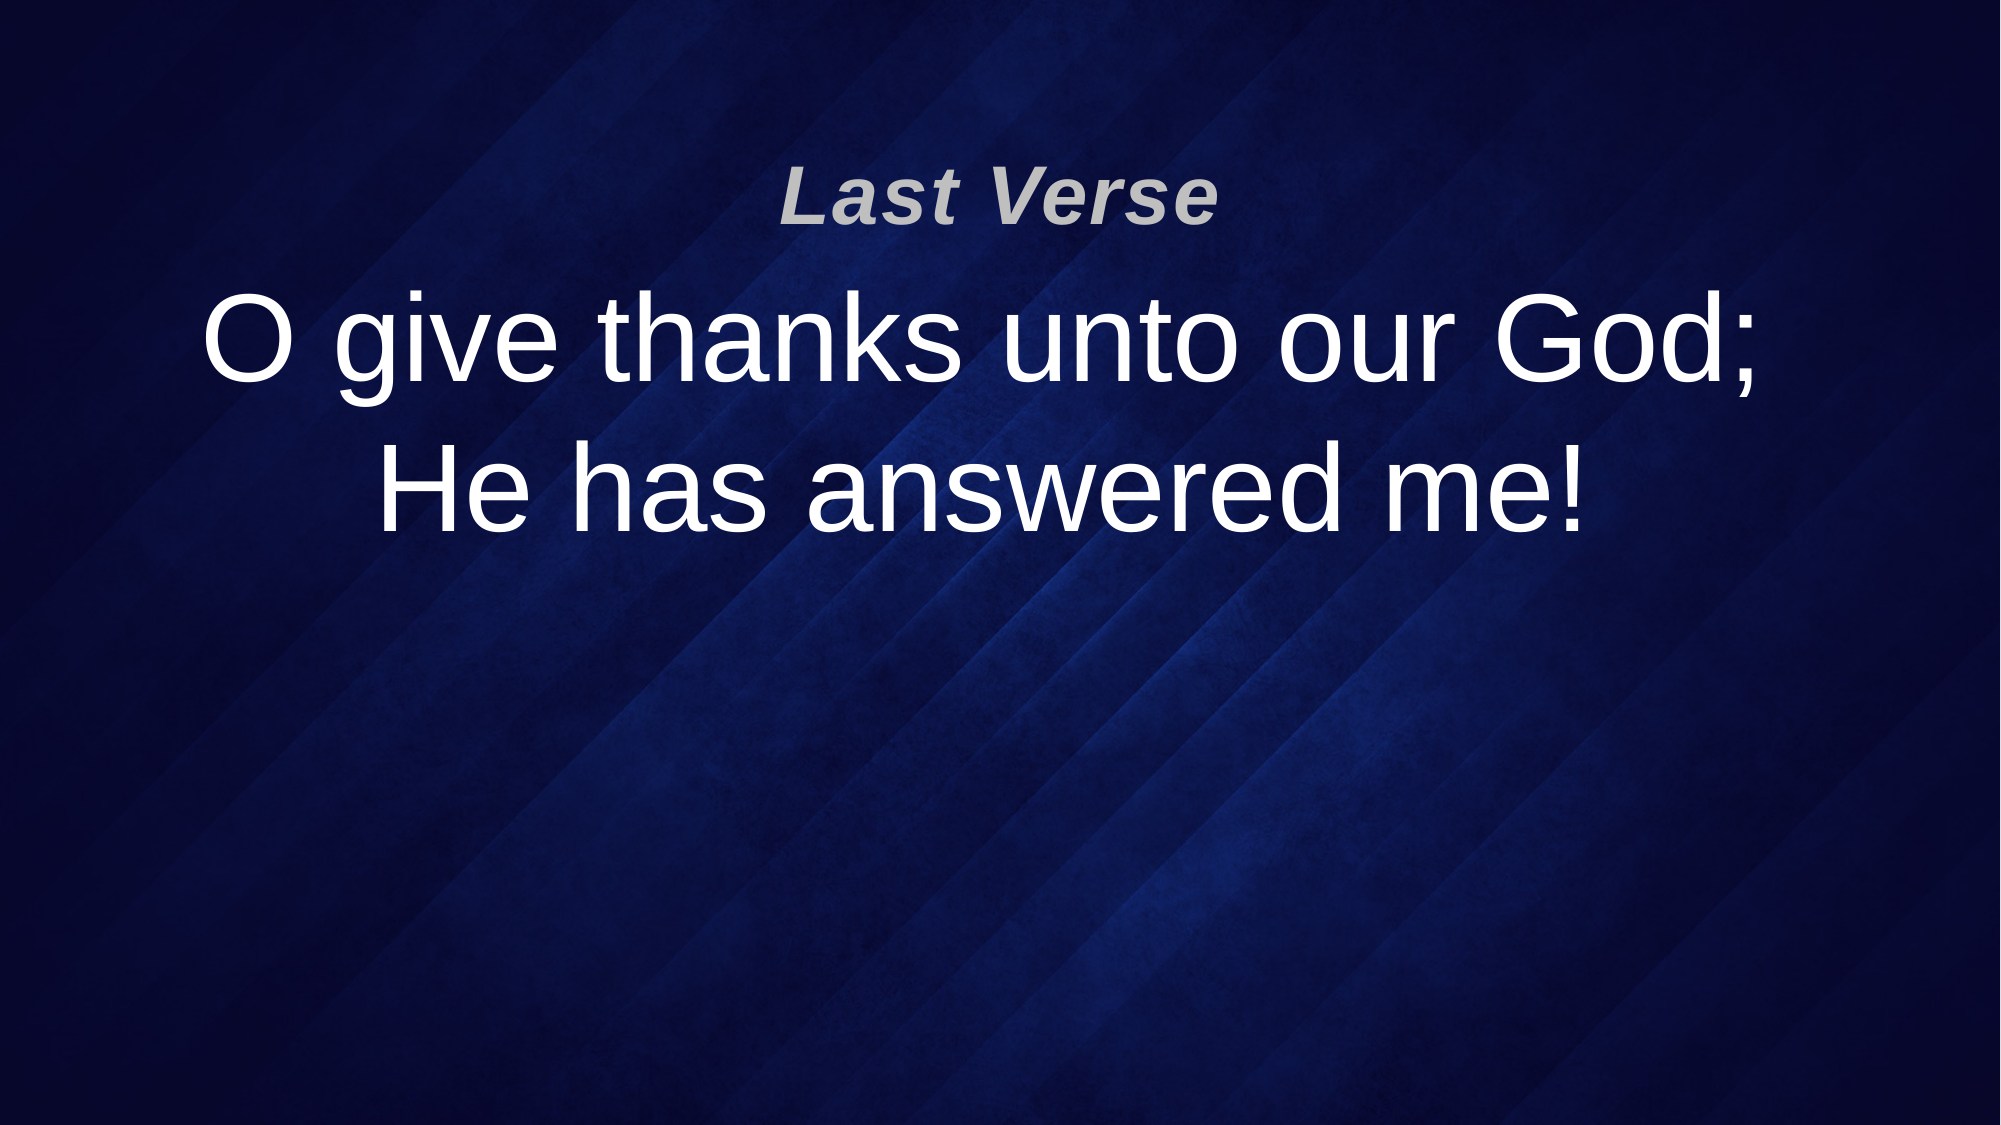

Last Verse
# O give thanks unto our God; He has answered me!